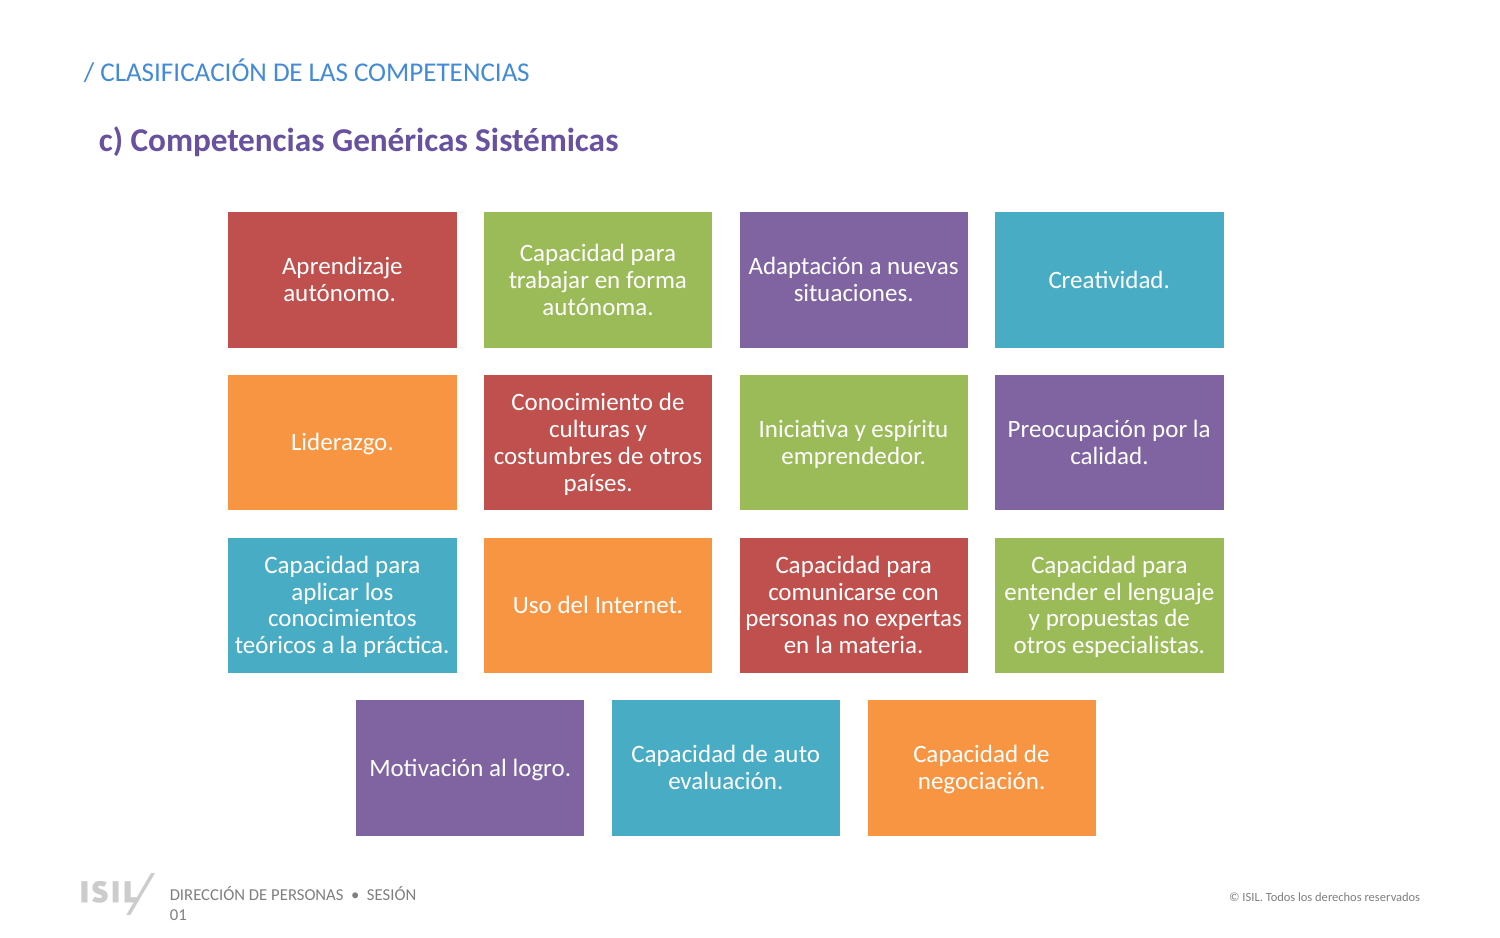

/ CLASIFICACIÓN DE LAS COMPETENCIAS
c) Competencias Genéricas Sistémicas

Aprendizaje autónomo.

Capacidad para trabajar en forma autónoma.

Adaptación a nuevas situaciones.

Creatividad.

Liderazgo.

Conocimiento de culturas y costumbres de otros países.

Iniciativa y espíritu emprendedor.

Preocupación por la calidad.

Capacidad para aplicar los conocimientos teóricos a la práctica.

Uso del Internet.

Capacidad para comunicarse con personas no expertas en la materia.

Capacidad para entender el lenguaje y propuestas de otros especialistas.

Motivación al logro.

Capacidad de auto evaluación.

Capacidad de negociación.